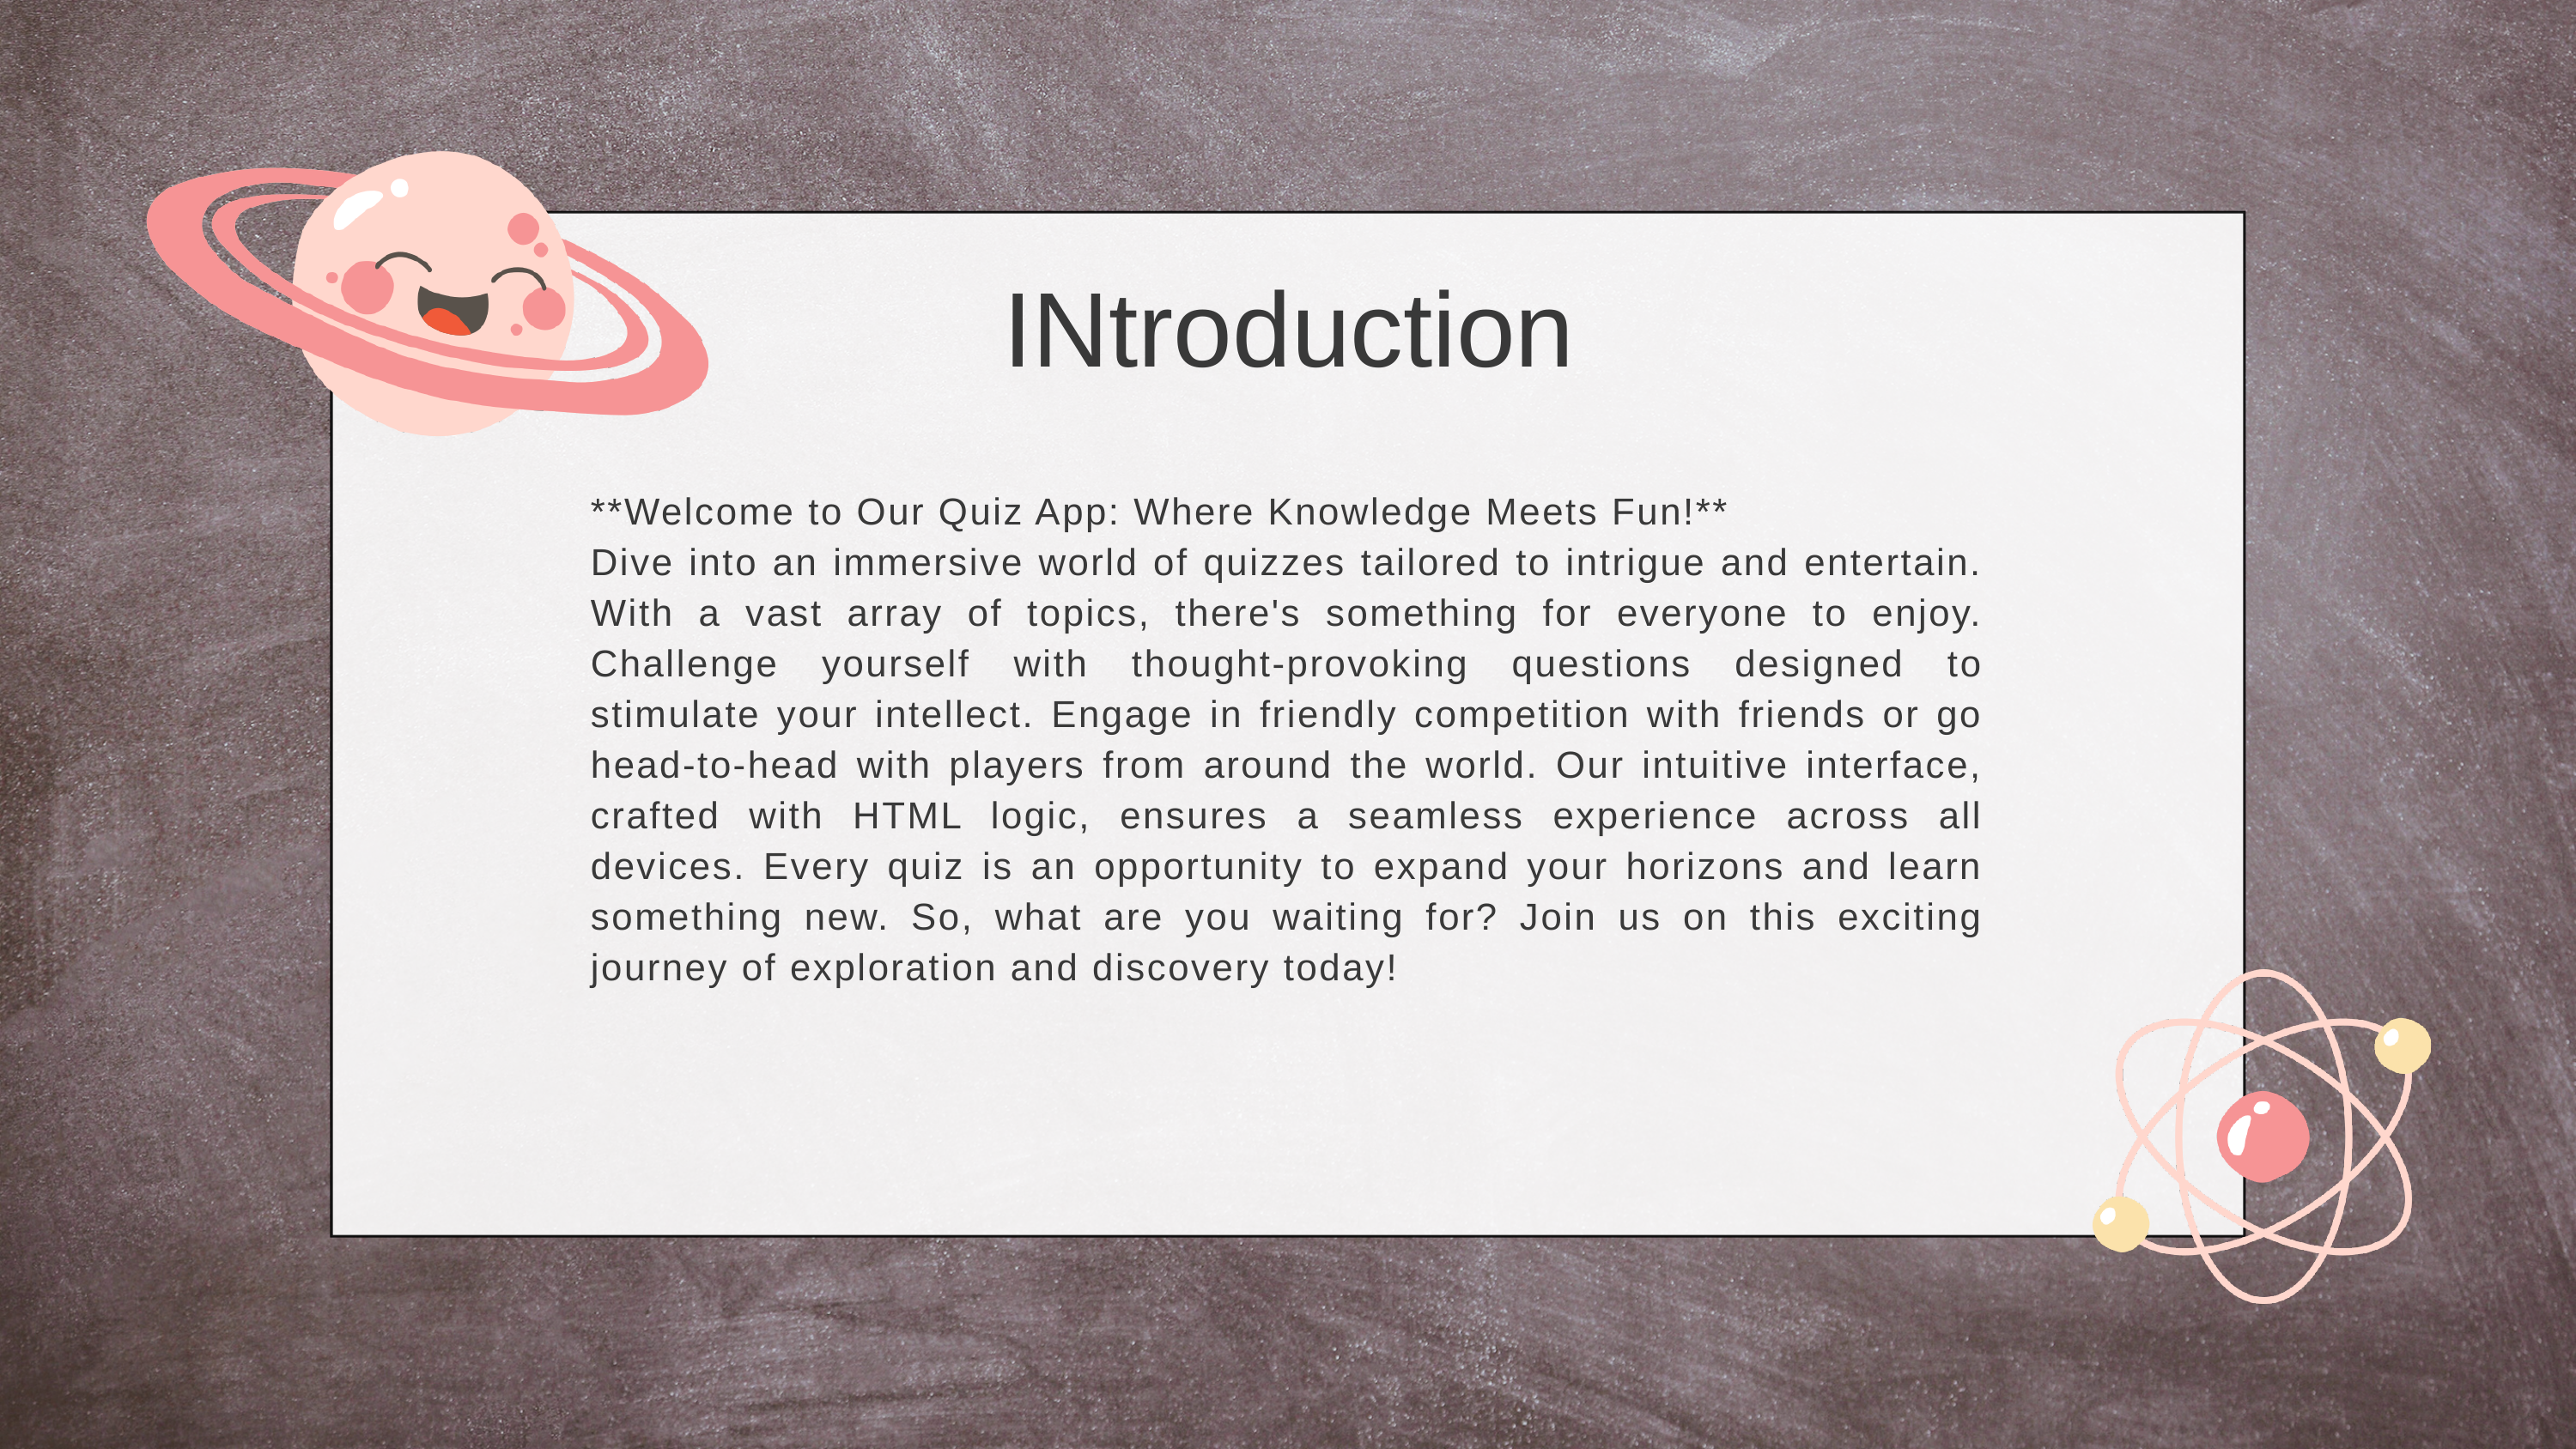

INtroduction
**Welcome to Our Quiz App: Where Knowledge Meets Fun!**
Dive into an immersive world of quizzes tailored to intrigue and entertain. With a vast array of topics, there's something for everyone to enjoy. Challenge yourself with thought-provoking questions designed to stimulate your intellect. Engage in friendly competition with friends or go head-to-head with players from around the world. Our intuitive interface, crafted with HTML logic, ensures a seamless experience across all devices. Every quiz is an opportunity to expand your horizons and learn something new. So, what are you waiting for? Join us on this exciting journey of exploration and discovery today!